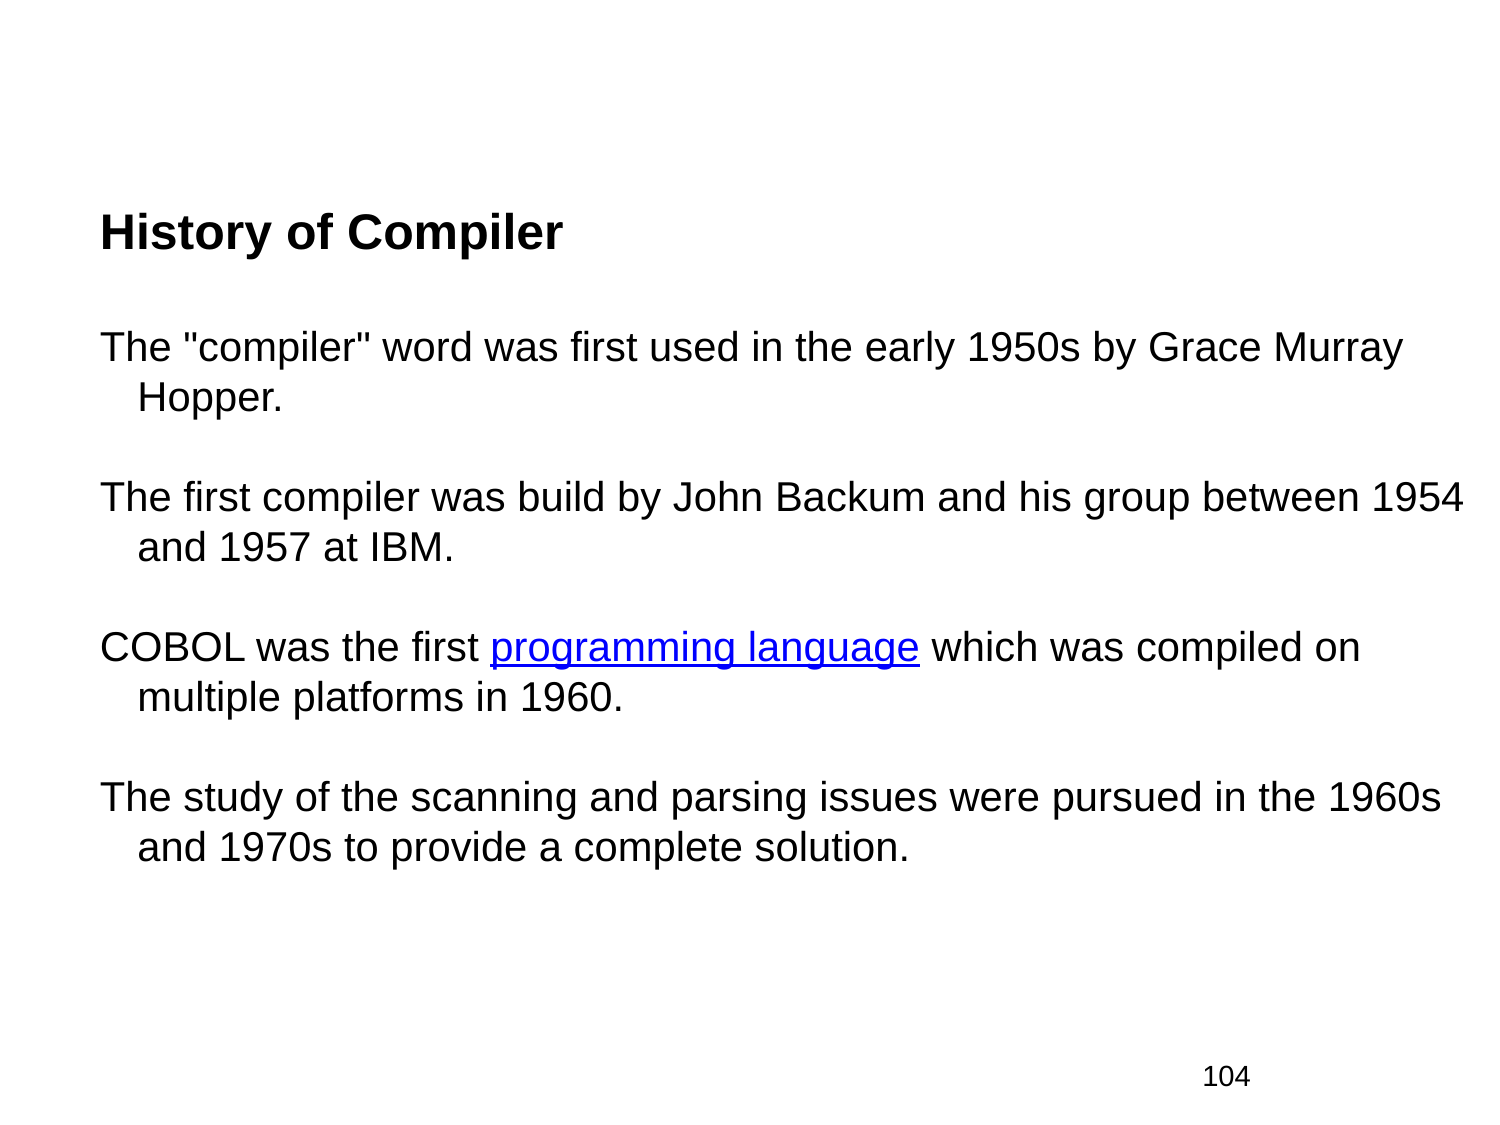

History of Compiler

The "compiler" word was first used in the early 1950s by Grace Murray Hopper.

The first compiler was build by John Backum and his group between 1954 and 1957 at IBM.

COBOL was the first programming language which was compiled on multiple platforms in 1960.

The study of the scanning and parsing issues were pursued in the 1960s and 1970s to provide a complete solution.

104